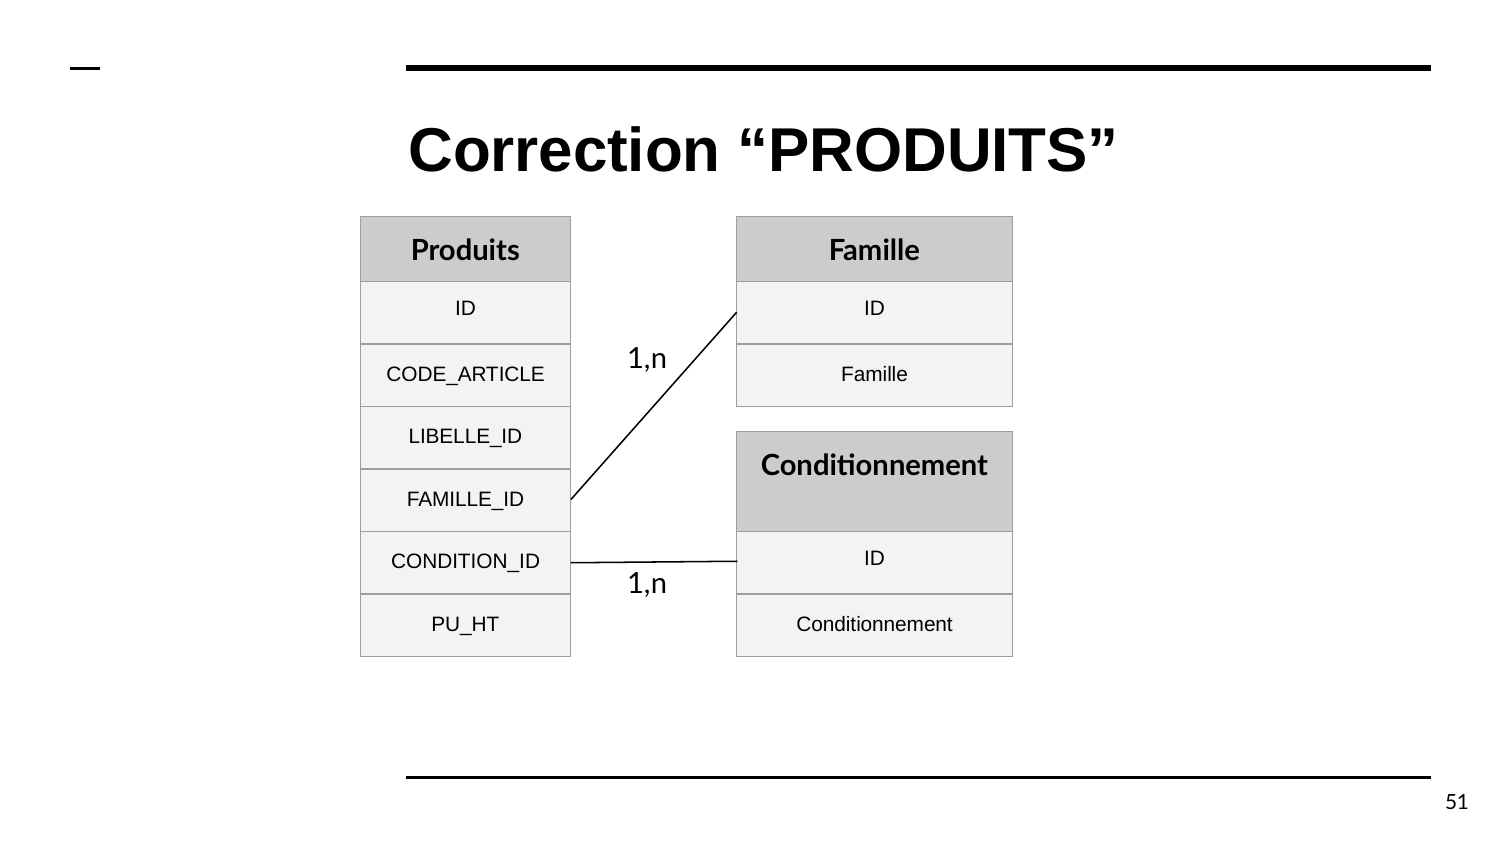

# Correction “PRODUITS”
| Produits |
| --- |
| ID |
| CODE\_ARTICLE |
| LIBELLE\_ID |
| FAMILLE\_ID |
| CONDITION\_ID |
| PU\_HT |
| Famille |
| --- |
| ID |
| Famille |
1,n
| Conditionnement |
| --- |
| ID |
| Conditionnement |
1,n
51